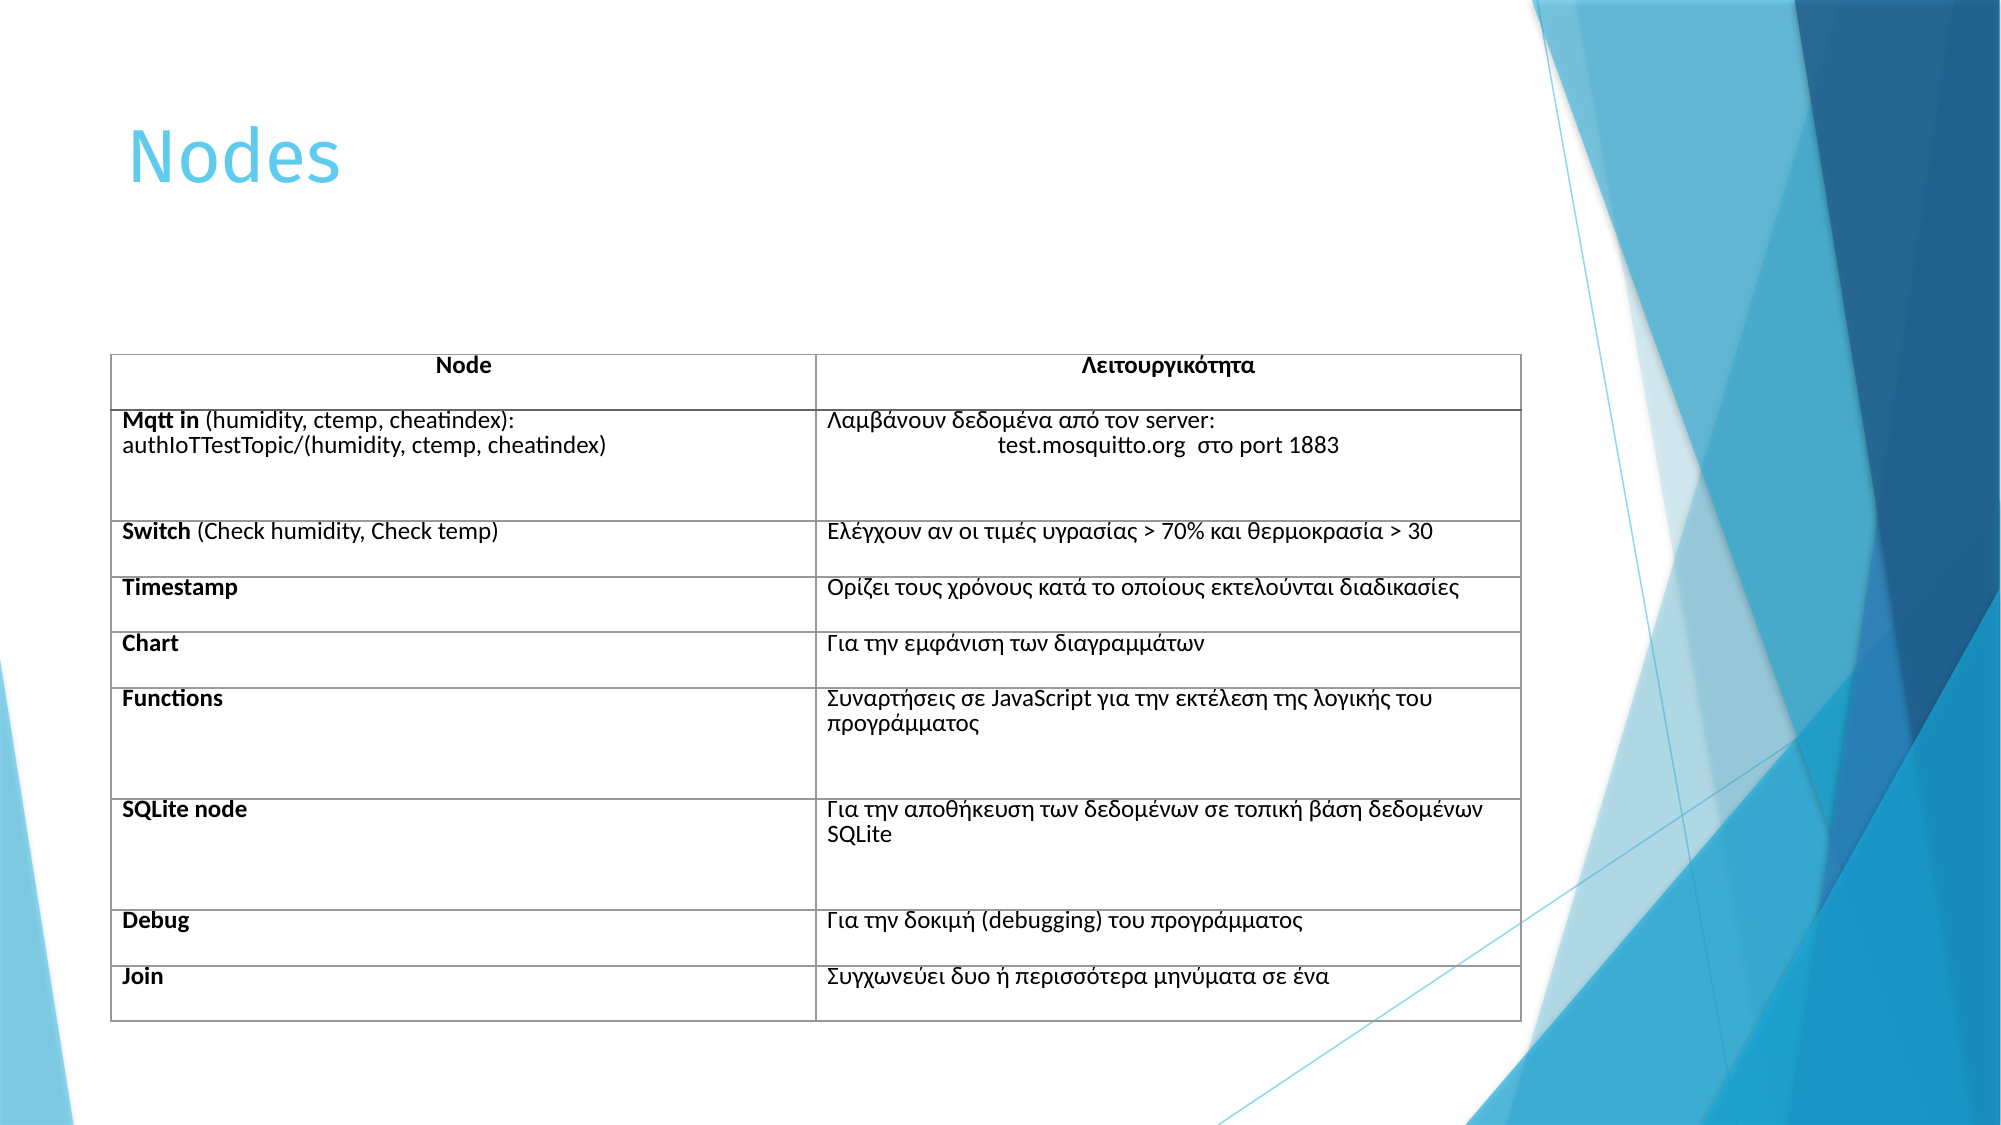

# Nodes
| Node | Λειτουργικότητα |
| --- | --- |
| Mqtt in (humidity, ctemp, cheatindex): authIoTTestTopic/(humidity, ctemp, cheatindex) | Λαμβάνουν δεδομένα από τον server: test.mosquitto.org  στο port 1883 |
| Switch (Check humidity, Check temp) | Ελέγχουν αν οι τιμές υγρασίας > 70% και θερμοκρασία > 30 |
| Timestamp | Ορίζει τους χρόνους κατά το οποίους εκτελούνται διαδικασίες |
| Chart | Για την εμφάνιση των διαγραμμάτων |
| Functions | Συναρτήσεις σε JavaScript για την εκτέλεση της λογικής του προγράμματος |
| SQLite node | Για την αποθήκευση των δεδομένων σε τοπική βάση δεδομένων SQLite |
| Debug | Για την δοκιμή (debugging) του προγράμματος |
| Join | Συγχωνεύει δυο ή περισσότερα μηνύματα σε ένα |